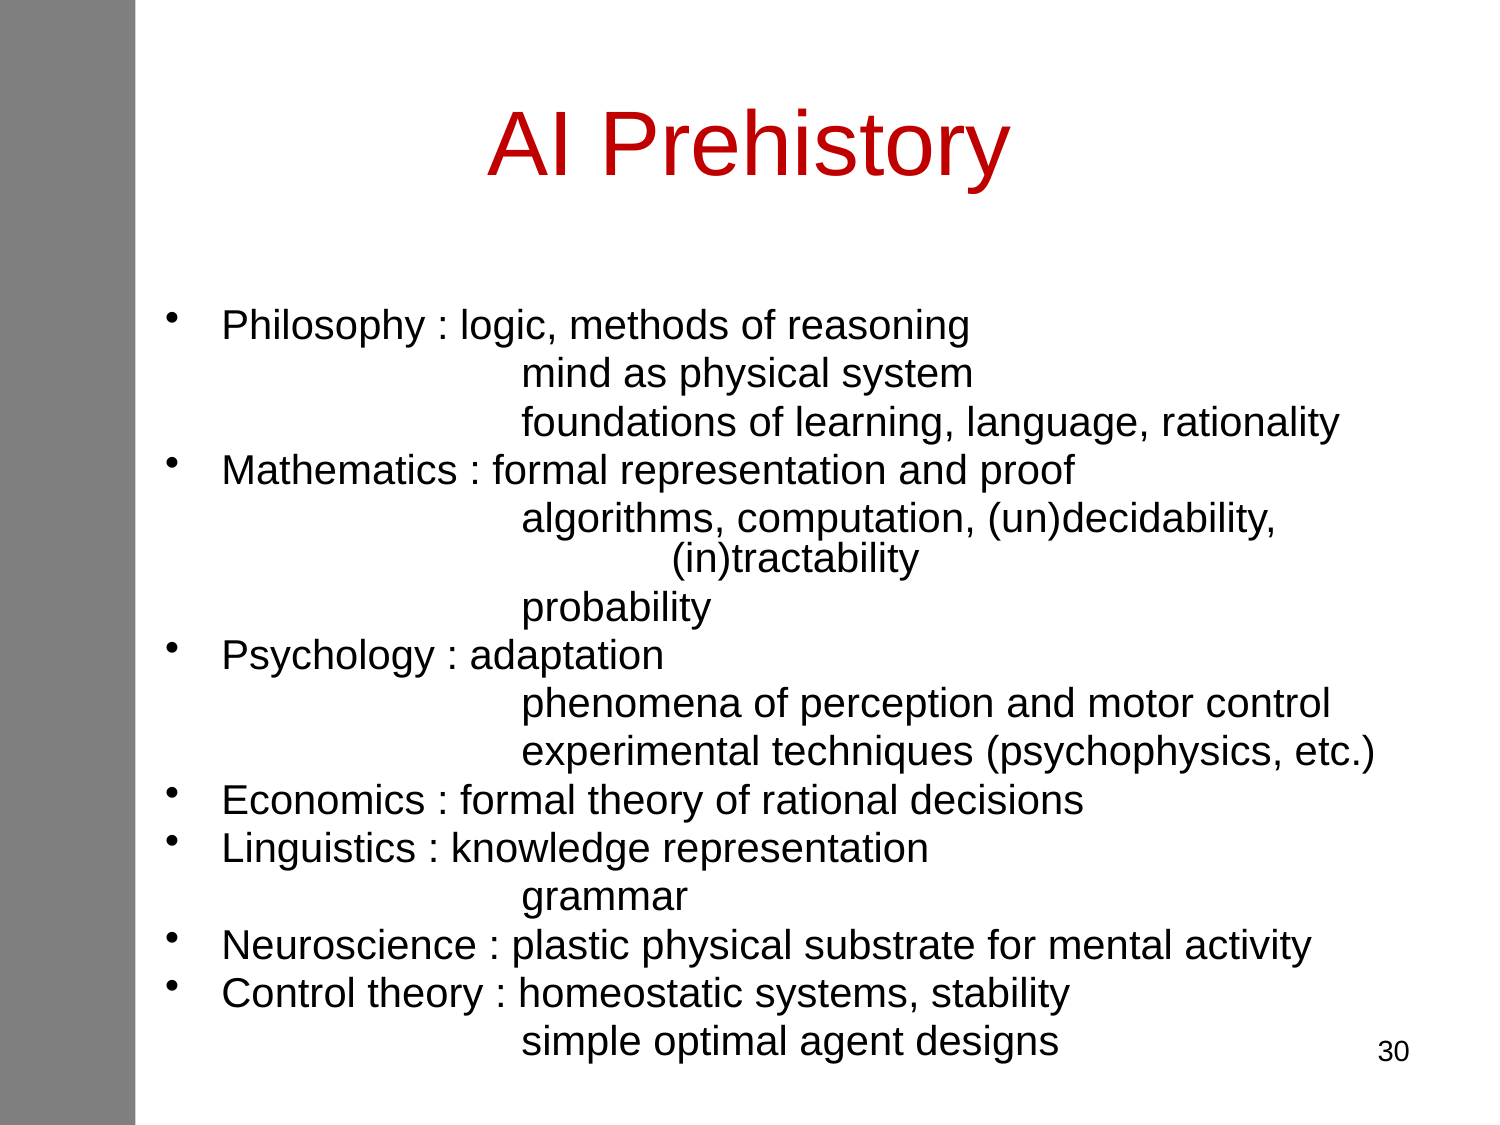

# AI Prehistory
Philosophy : logic, methods of reasoning
 			mind as physical system
			foundations of learning, language, rationality
Mathematics : formal representation and proof
			algorithms, computation, (un)decidability, 			(in)tractability
			probability
Psychology : adaptation
			phenomena of perception and motor control
			experimental techniques (psychophysics, etc.)
Economics : formal theory of rational decisions
Linguistics : knowledge representation
			grammar
Neuroscience : plastic physical substrate for mental activity
Control theory : homeostatic systems, stability
			simple optimal agent designs
30